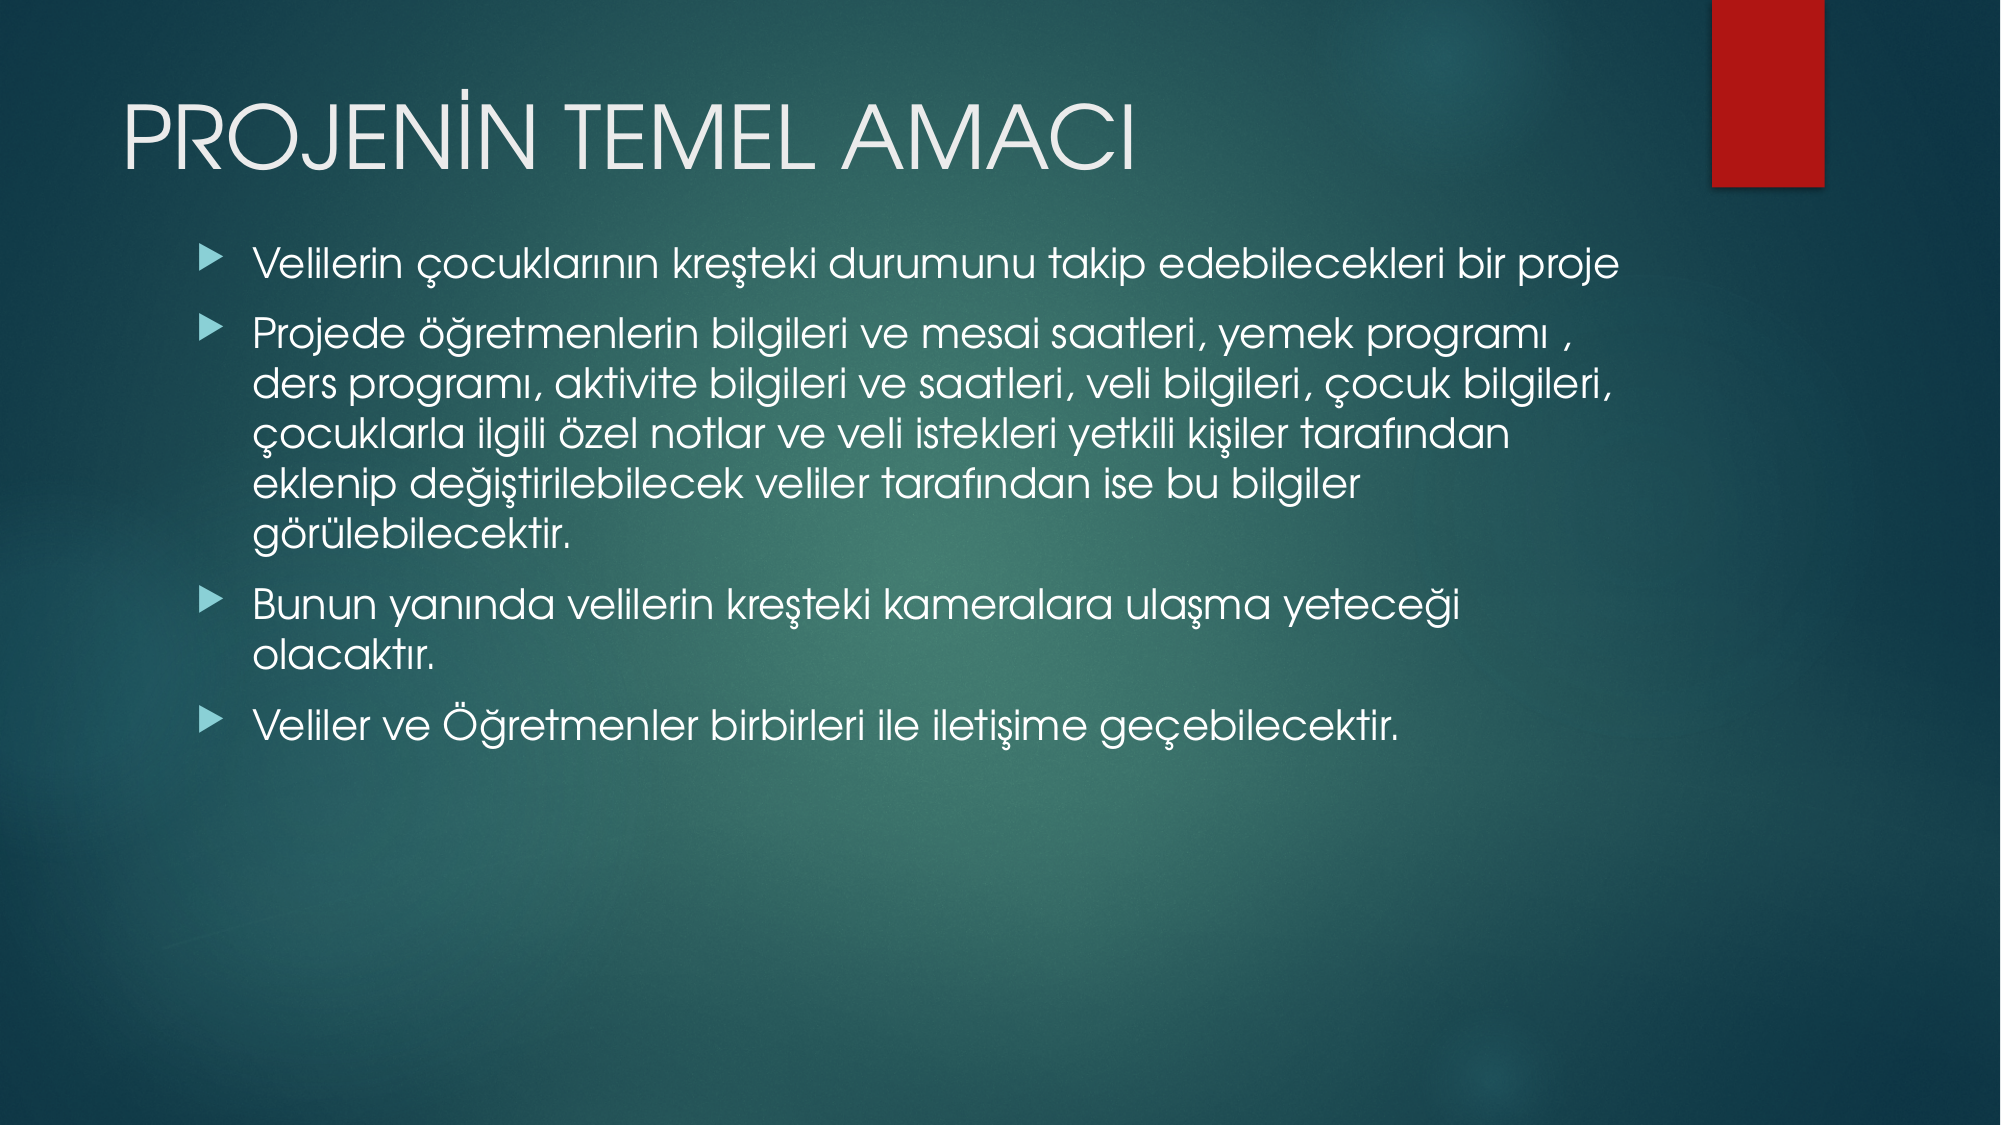

# PROJENİN TEMEL AMACI
Velilerin çocuklarının kreşteki durumunu takip edebilecekleri bir proje
Projede öğretmenlerin bilgileri ve mesai saatleri, yemek programı , ders programı, aktivite bilgileri ve saatleri, veli bilgileri, çocuk bilgileri, çocuklarla ilgili özel notlar ve veli istekleri yetkili kişiler tarafından eklenip değiştirilebilecek veliler tarafından ise bu bilgiler görülebilecektir.
Bunun yanında velilerin kreşteki kameralara ulaşma yeteceği olacaktır.
Veliler ve Öğretmenler birbirleri ile iletişime geçebilecektir.